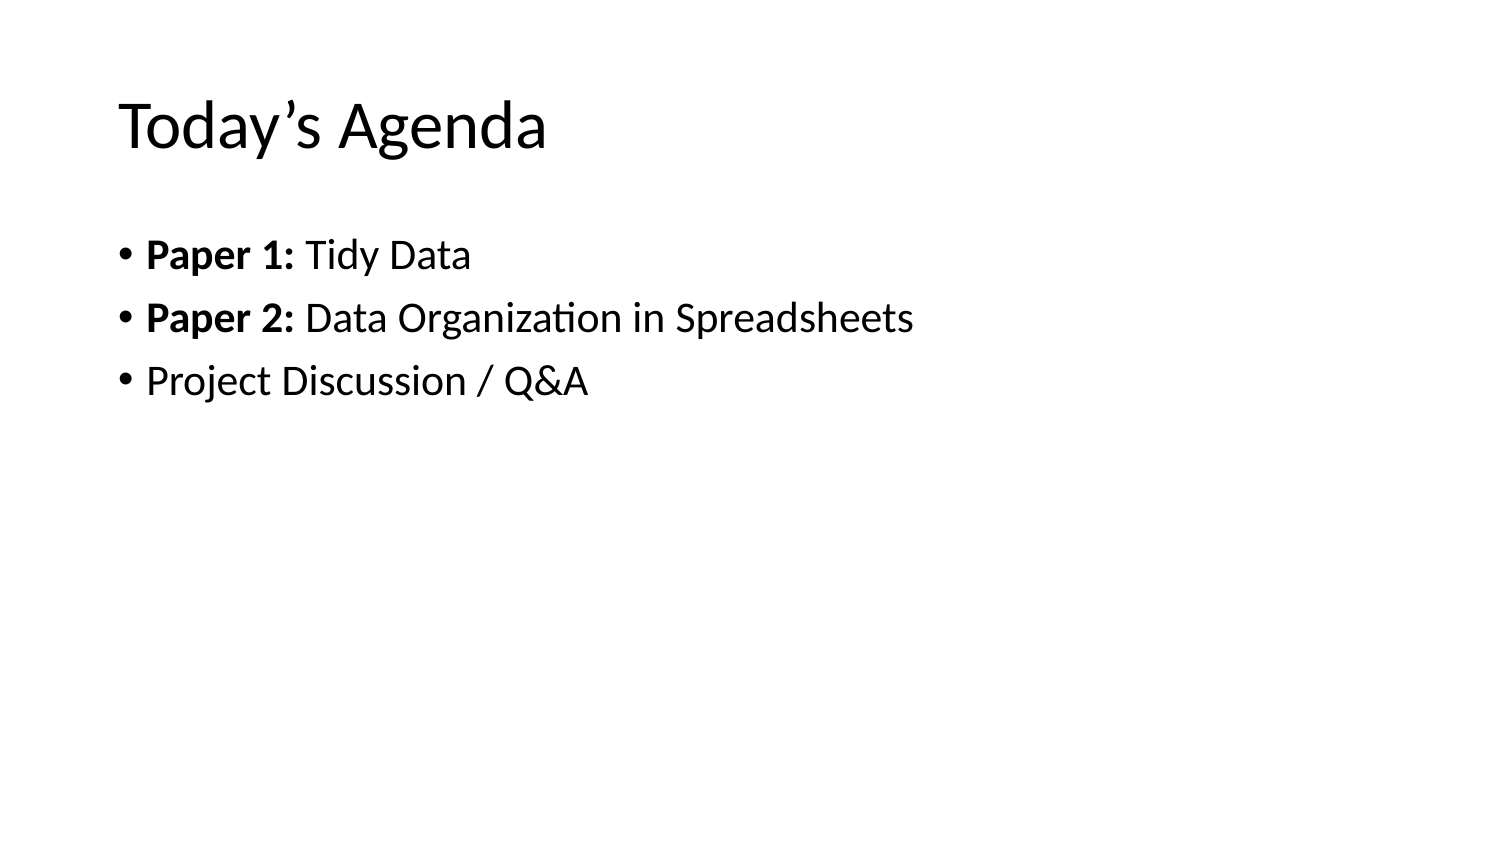

# Today’s Agenda
Paper 1: Tidy Data
Paper 2: Data Organization in Spreadsheets
Project Discussion / Q&A